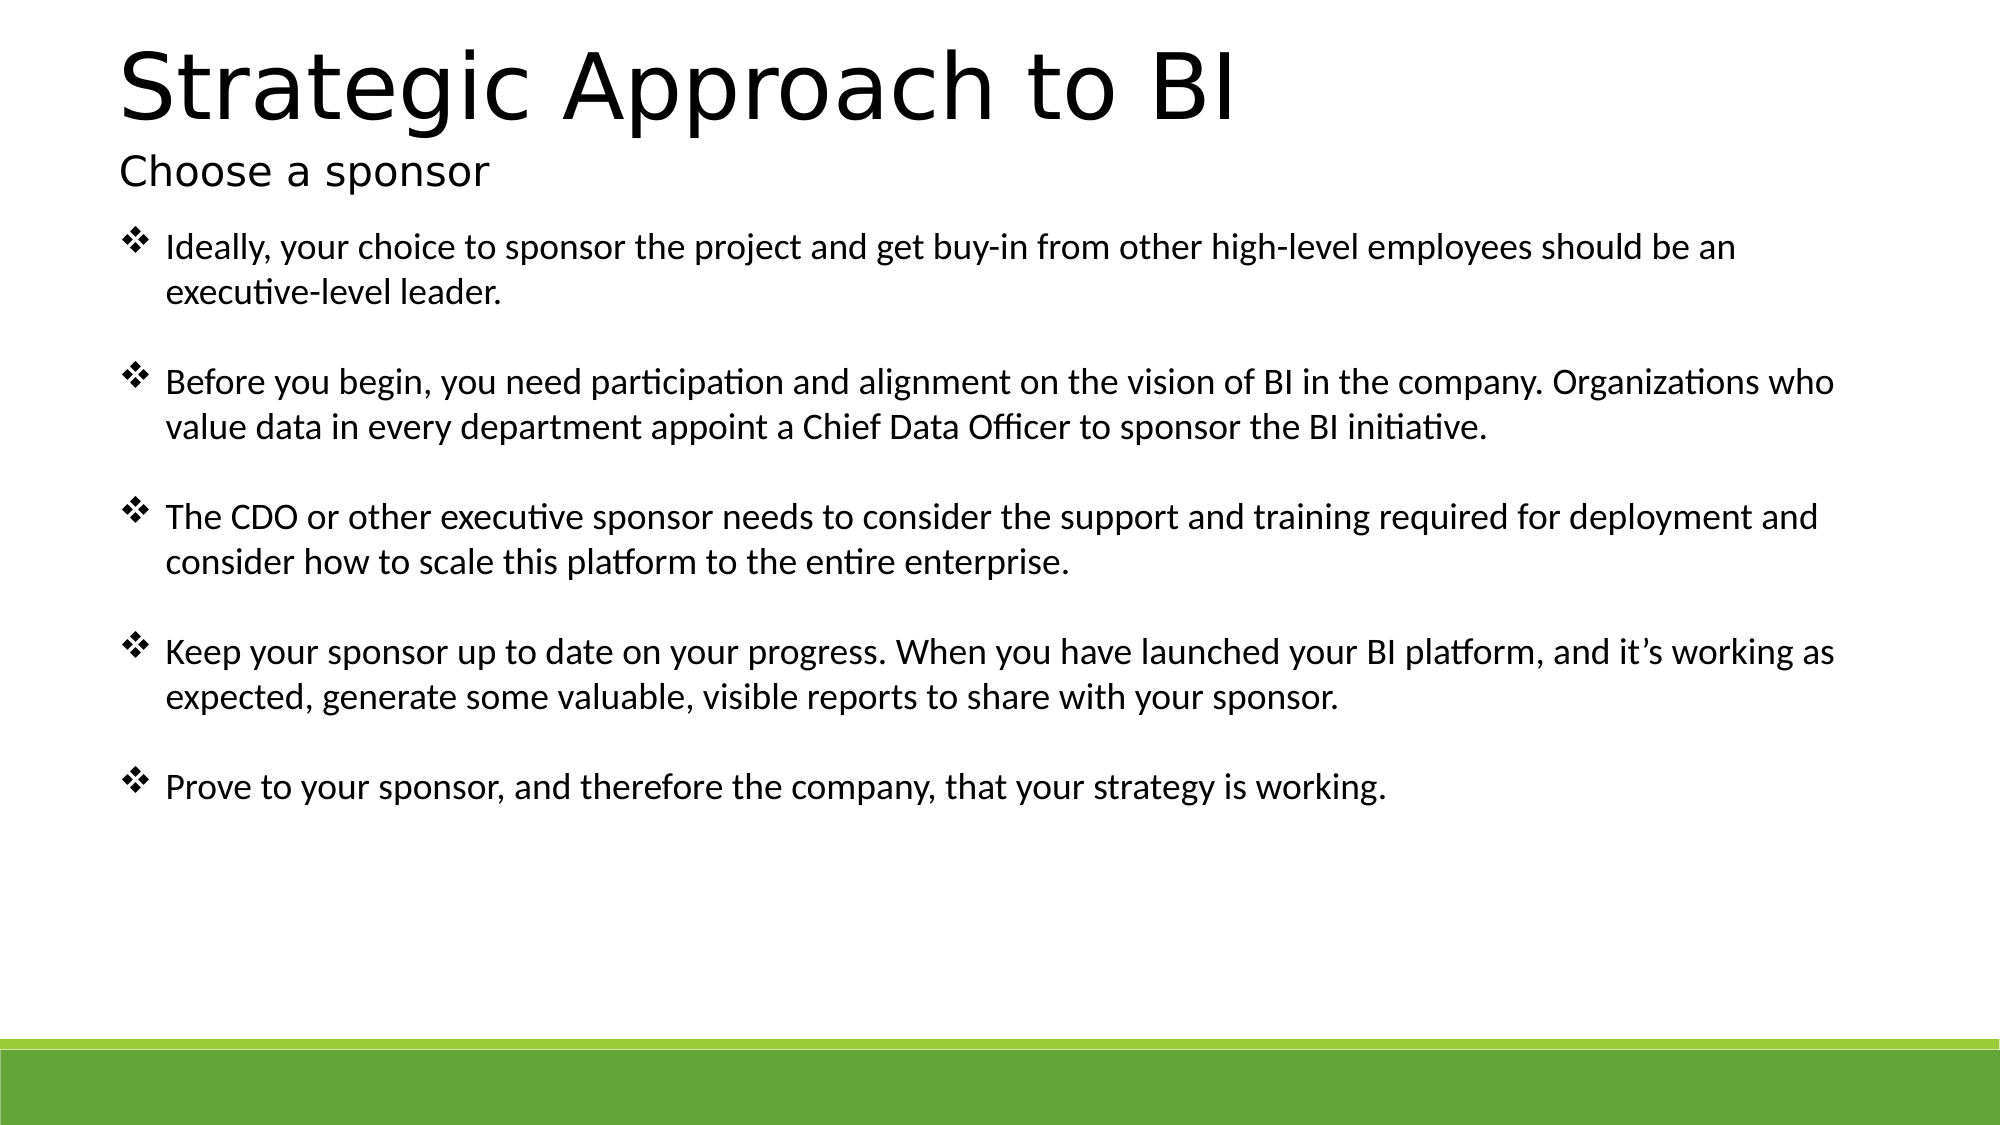

Strategic Approach to BI
Choose a sponsor
Ideally, your choice to sponsor the project and get buy-in from other high-level employees should be an executive-level leader.

Before you begin, you need participation and alignment on the vision of BI in the company. Organizations who value data in every department appoint a Chief Data Officer to sponsor the BI initiative.

The CDO or other executive sponsor needs to consider the support and training required for deployment and consider how to scale this platform to the entire enterprise.

Keep your sponsor up to date on your progress. When you have launched your BI platform, and it’s working as expected, generate some valuable, visible reports to share with your sponsor.

Prove to your sponsor, and therefore the company, that your strategy is working.